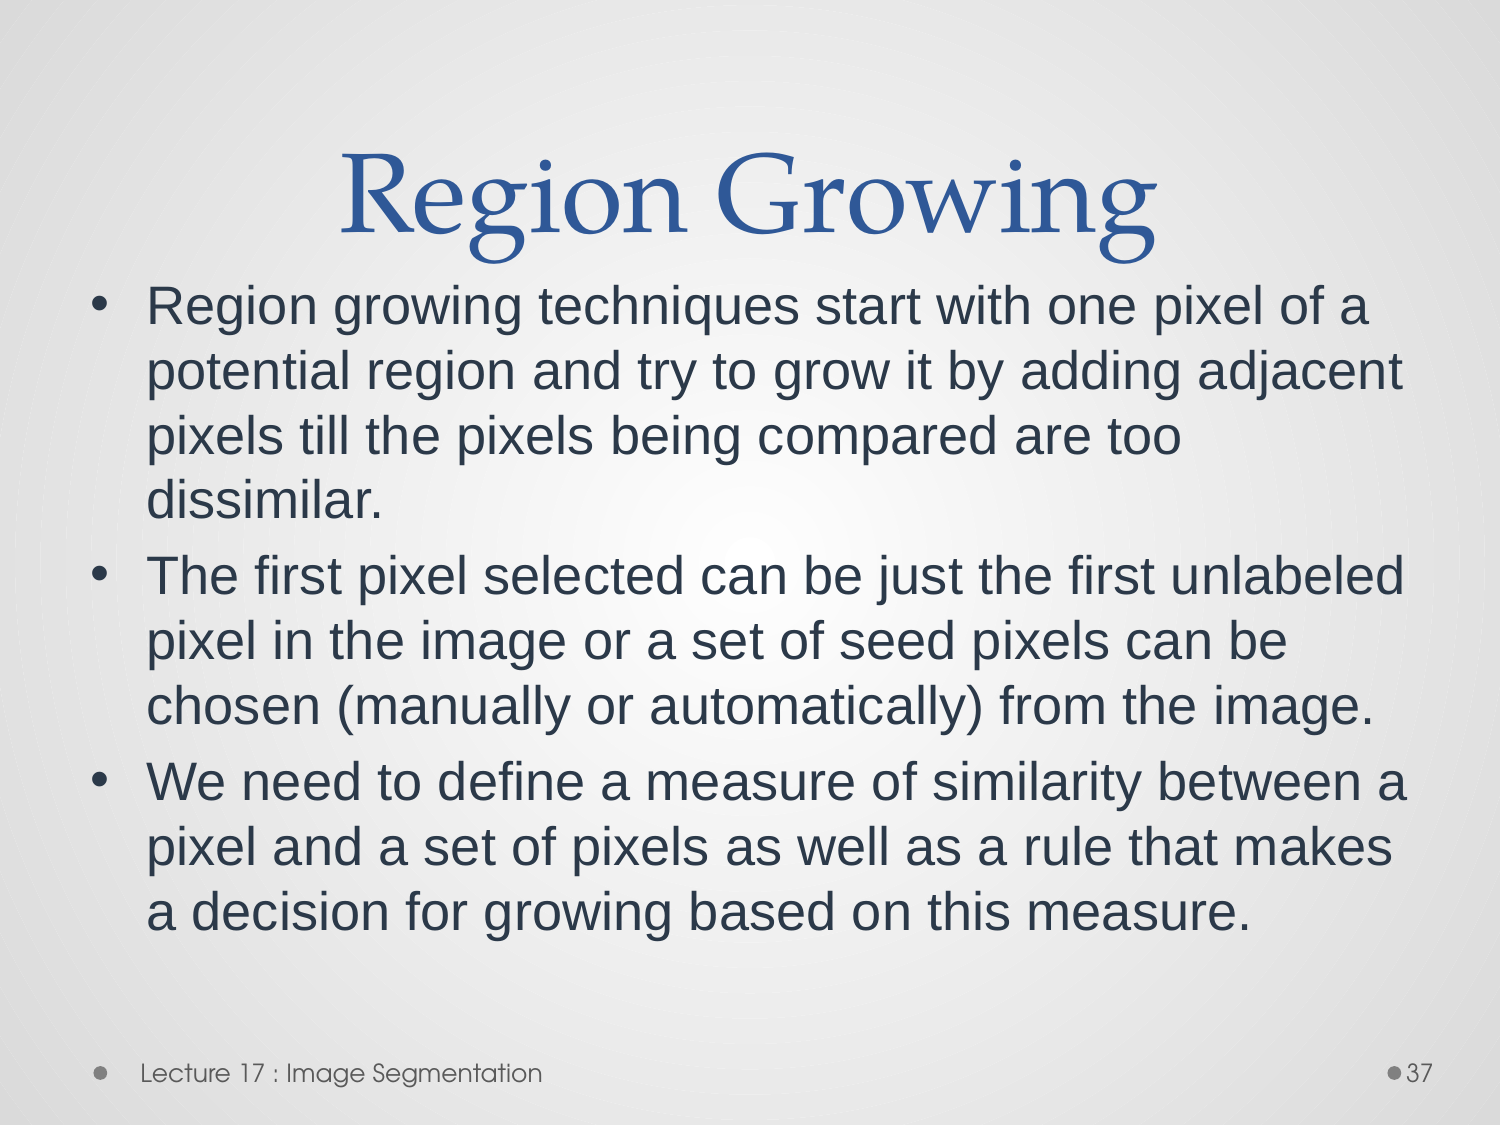

# Region Growing
Region growing techniques start with one pixel of a potential region and try to grow it by adding adjacent pixels till the pixels being compared are too dissimilar.
The first pixel selected can be just the first unlabeled pixel in the image or a set of seed pixels can be chosen (manually or automatically) from the image.
We need to define a measure of similarity between a pixel and a set of pixels as well as a rule that makes a decision for growing based on this measure.
37